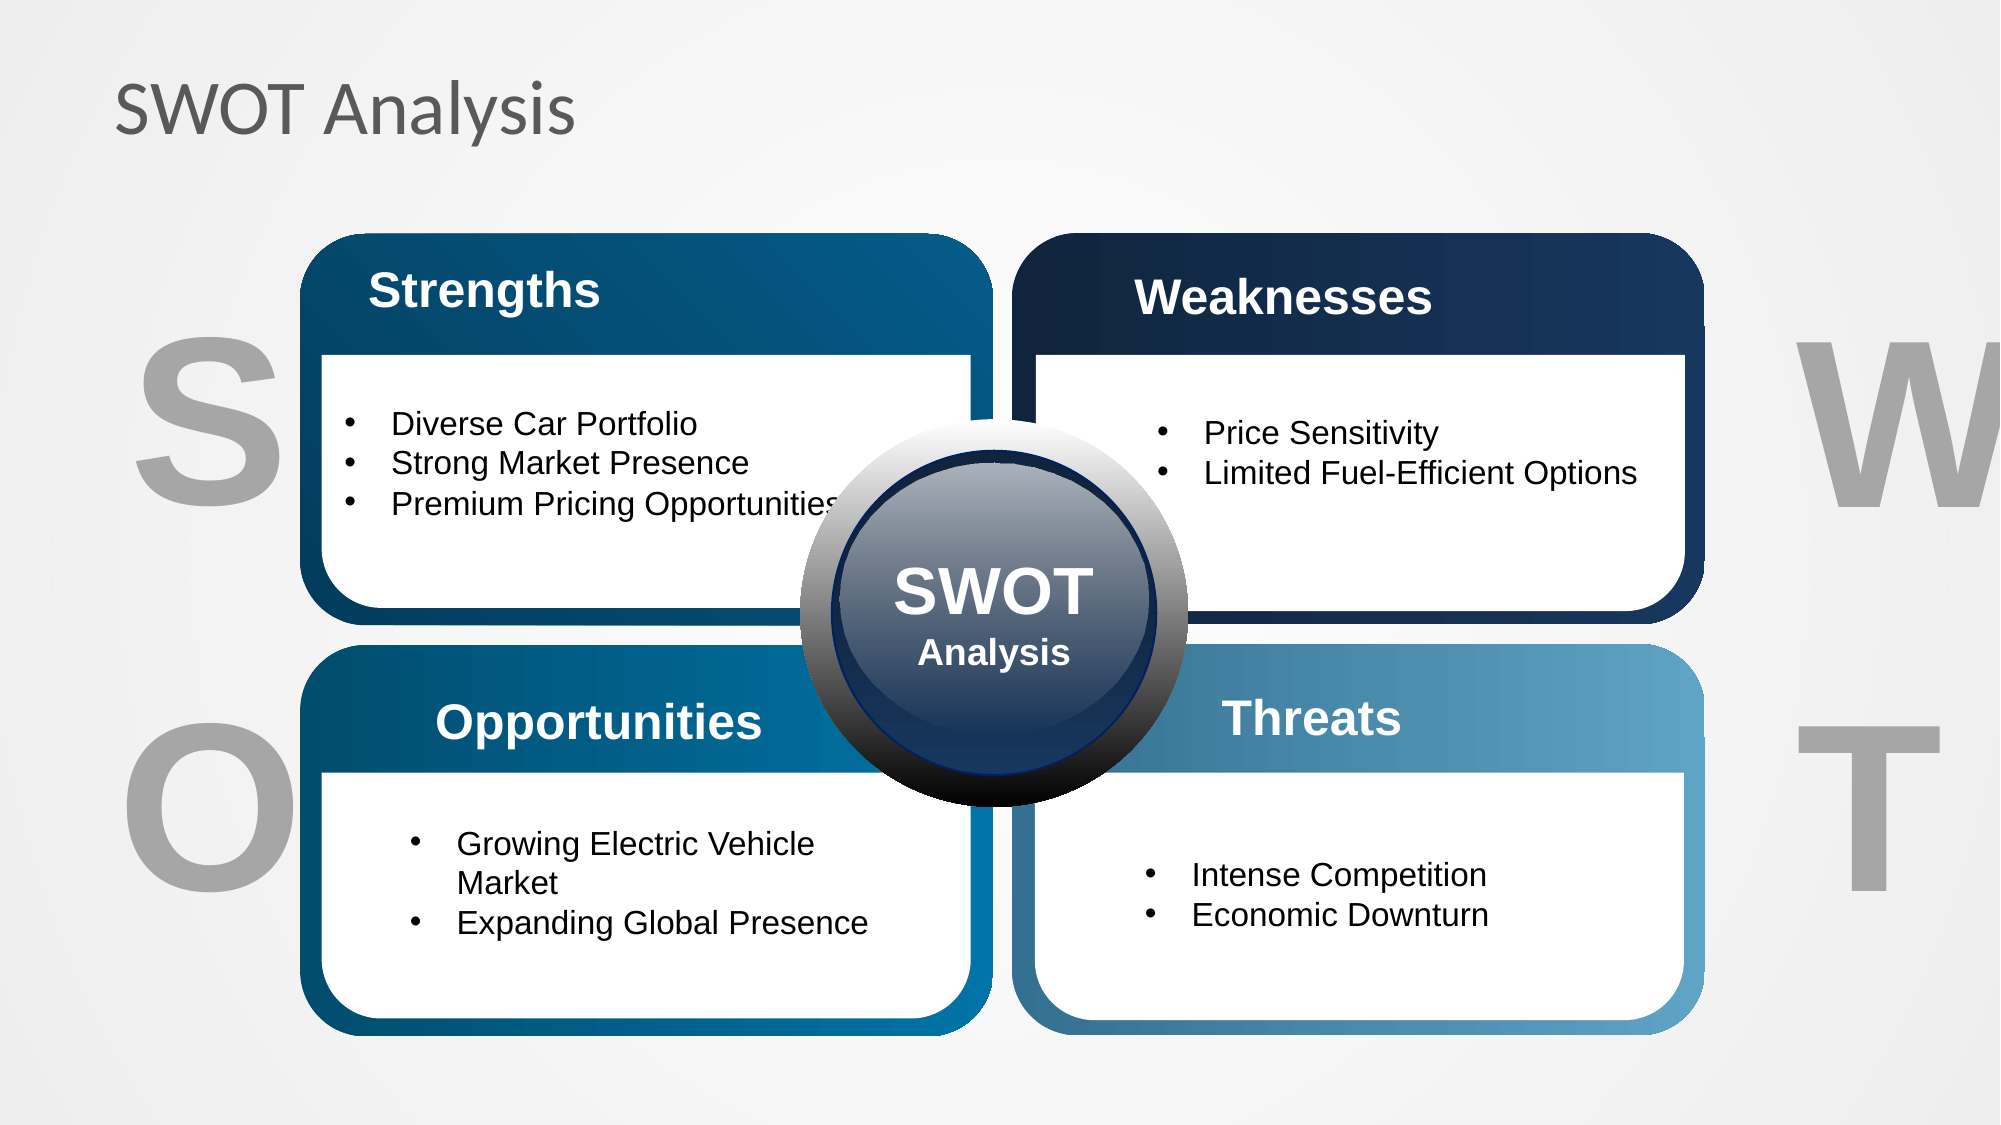

# SWOT Analysis

Strengths
Weaknesses

S
W

Diverse Car Portfolio
Strong Market Presence
Premium Pricing Opportunities
Price Sensitivity
Limited Fuel-Efficient Options

SWOT
Analysis
O

T
Threats
Opportunities

Growing Electric Vehicle Market
Expanding Global Presence
Intense Competition
Economic Downturn